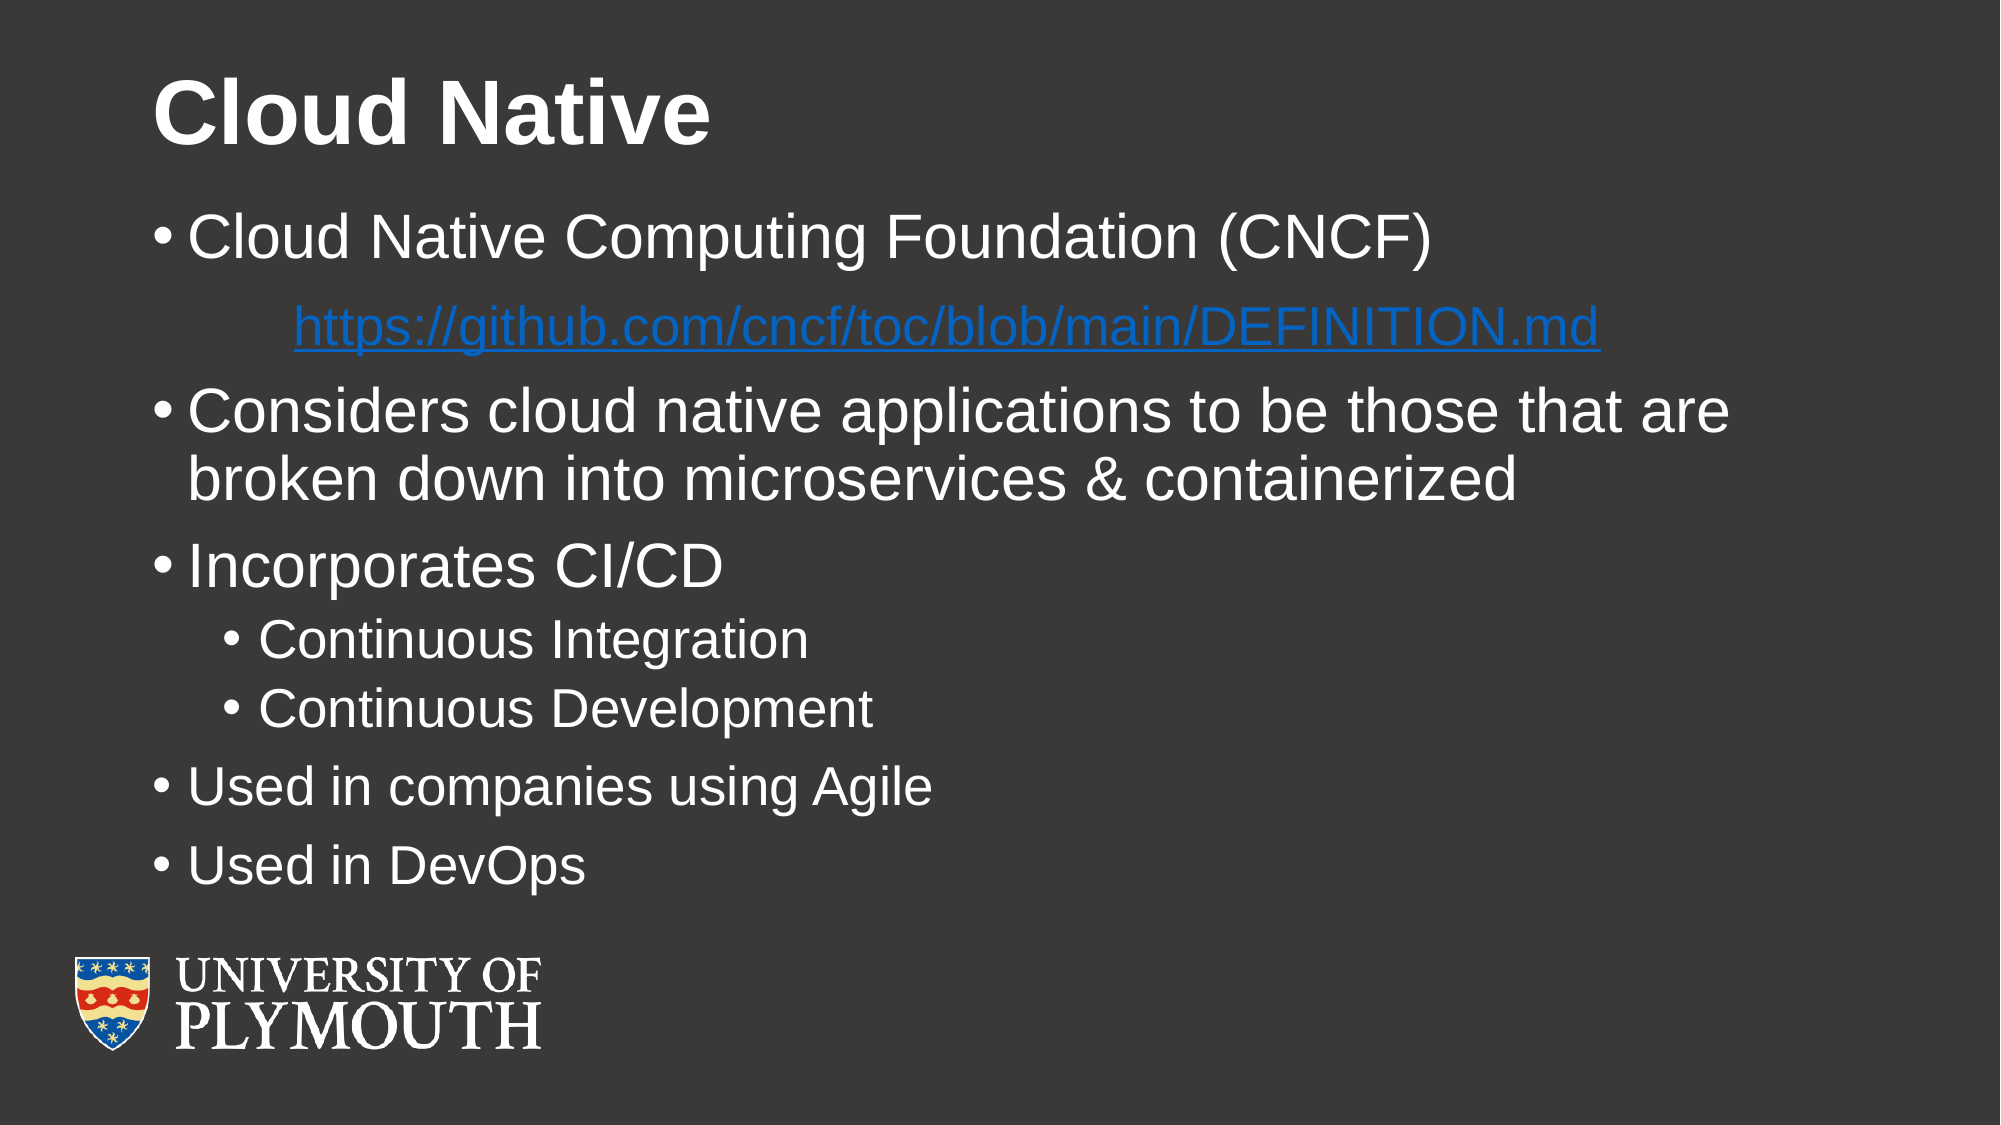

# Cloud Native
Cloud Native Computing Foundation (CNCF)
	https://github.com/cncf/toc/blob/main/DEFINITION.md
Considers cloud native applications to be those that are broken down into microservices & containerized
Incorporates CI/CD
Continuous Integration
Continuous Development
Used in companies using Agile
Used in DevOps